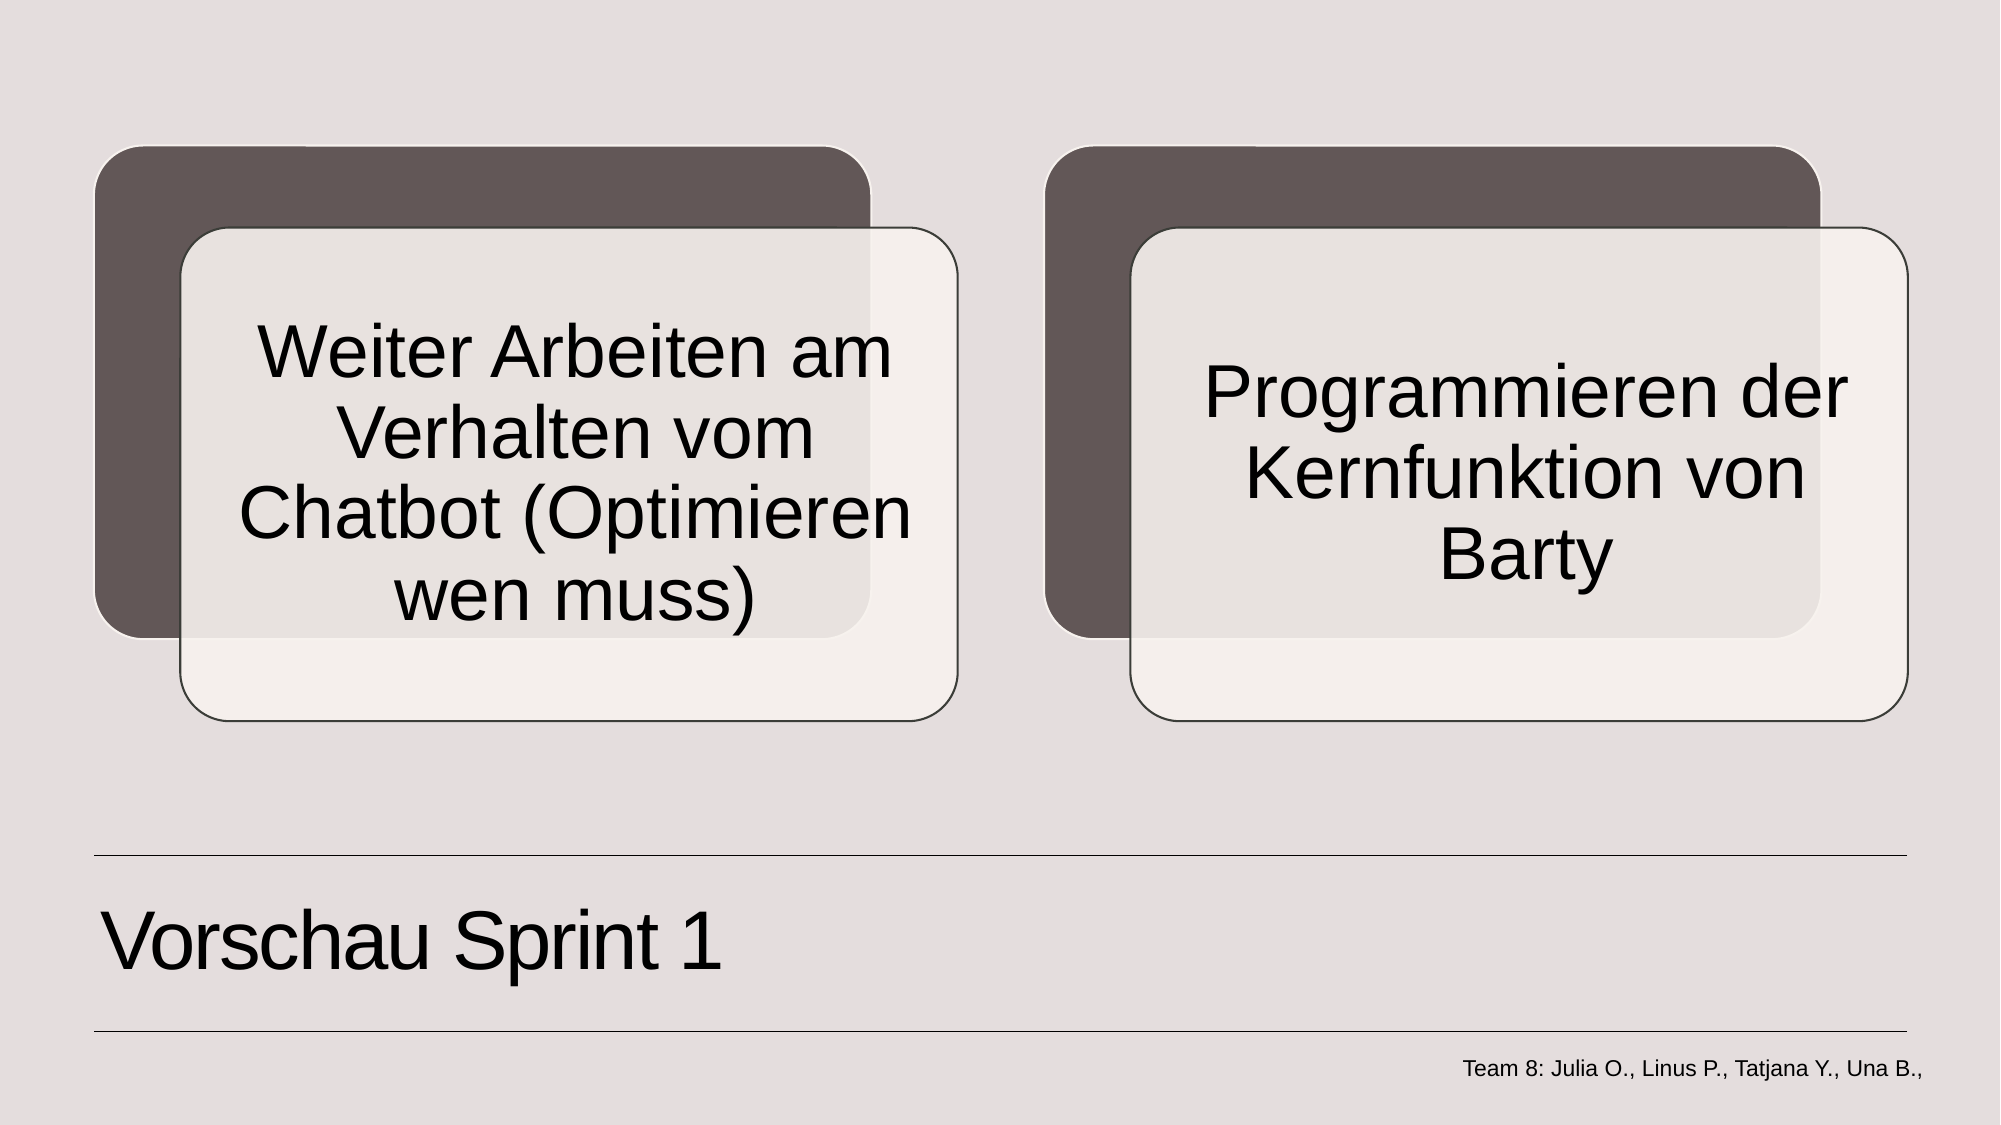

Weiter Arbeiten am Verhalten vom Chatbot (Optimieren wen muss)
Programmieren der Kernfunktion von Barty
# Vorschau Sprint 1
Team 8: Julia O., Linus P., Tatjana Y., Una B.,